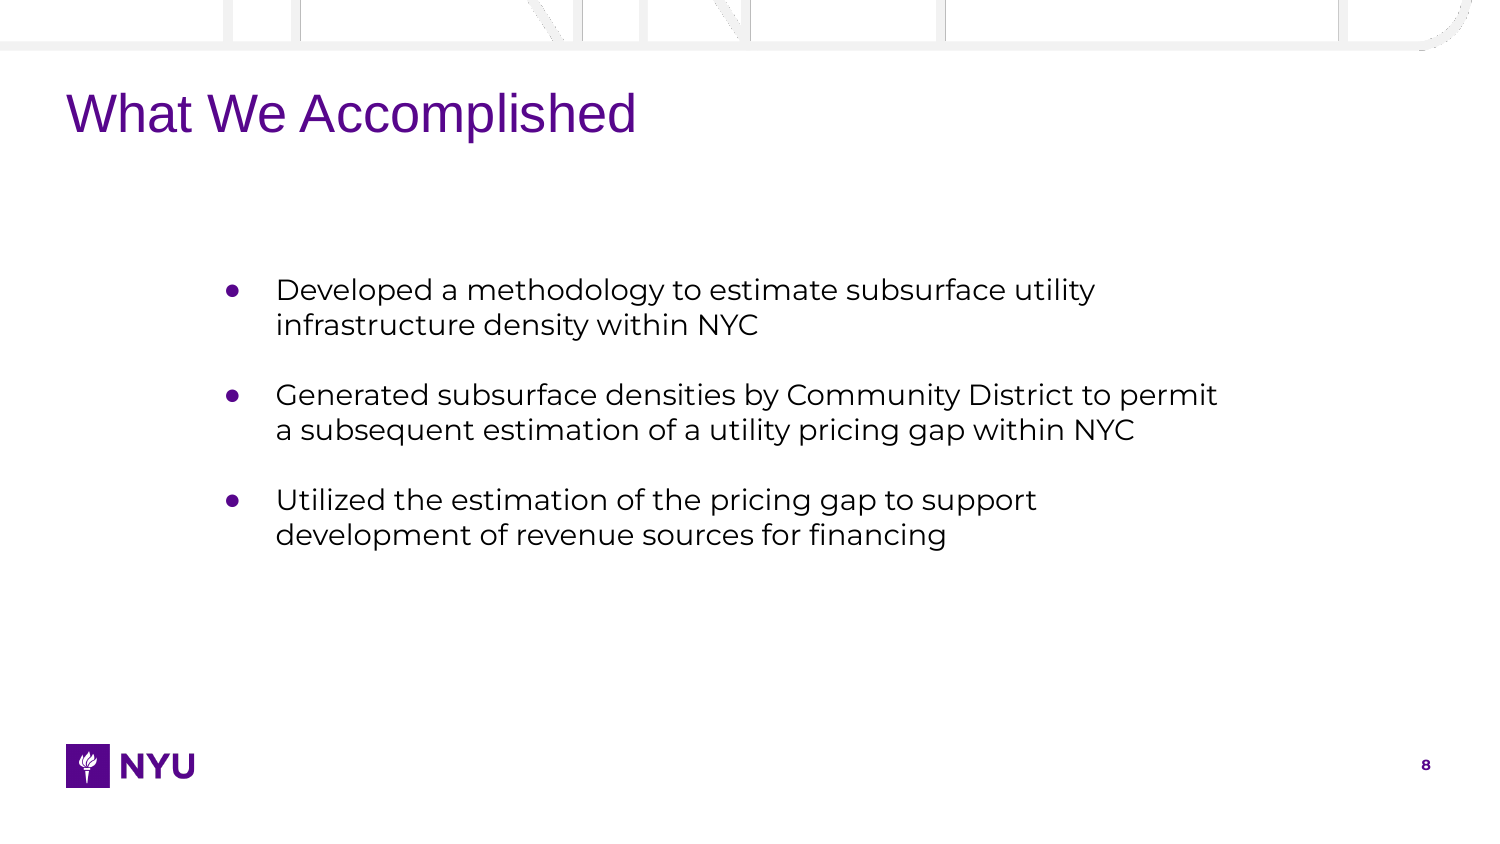

# What We Accomplished
Developed a methodology to estimate subsurface utility infrastructure density within NYC

Generated subsurface densities by Community District to permit a subsequent estimation of a utility pricing gap within NYC

Utilized the estimation of the pricing gap to support development of revenue sources for financing